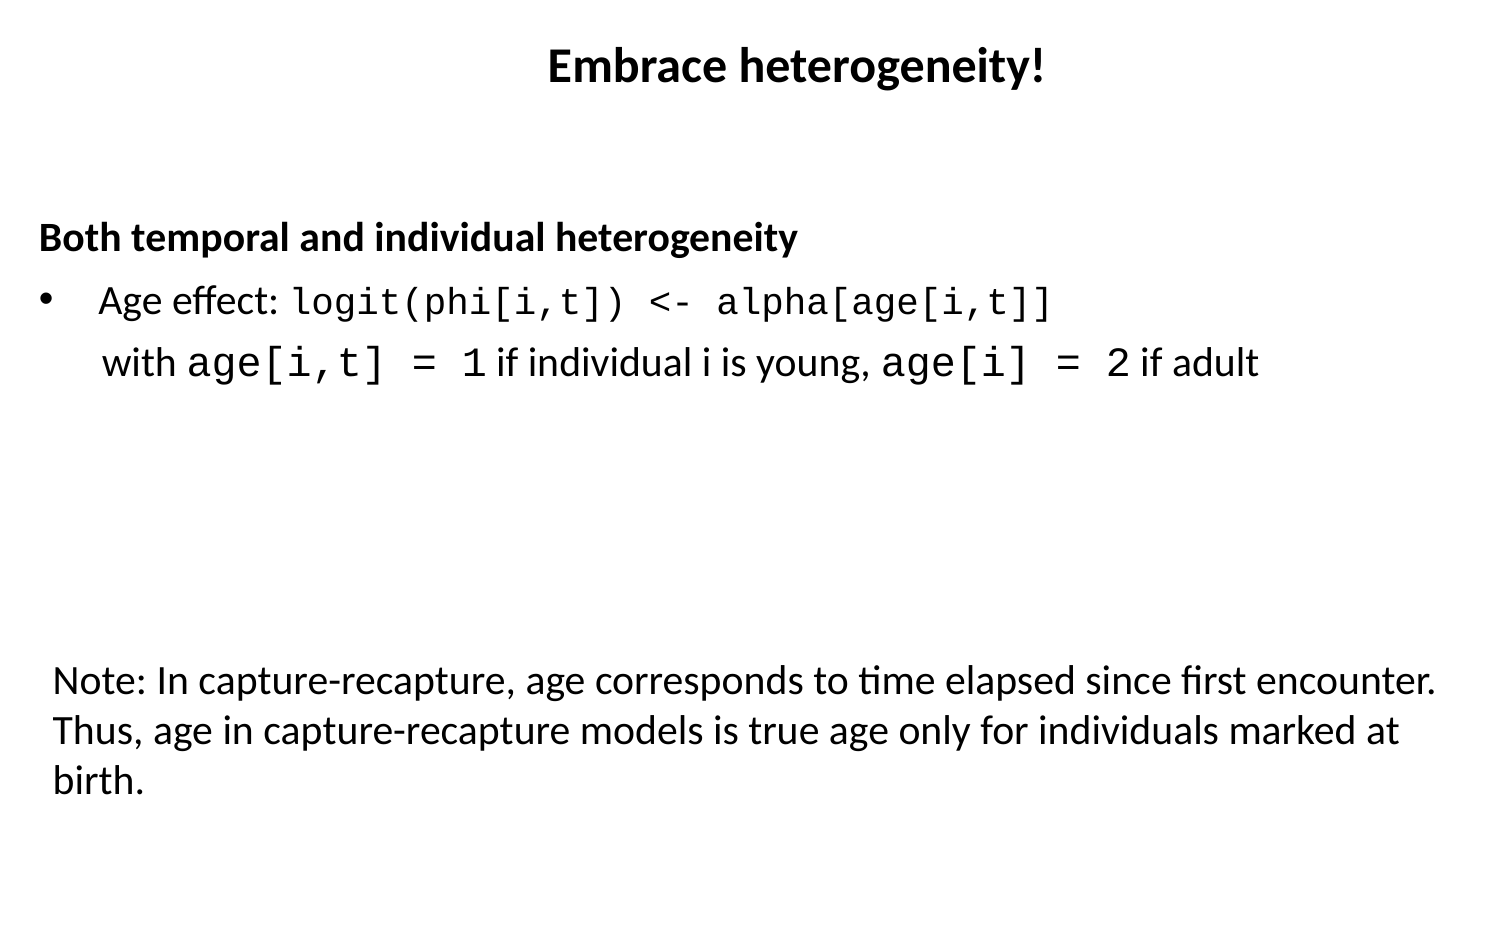

Embrace heterogeneity!

Both temporal and individual heterogeneity
Age effect: logit(phi[i,t]) <- alpha[age[i,t]]
   with age[i,t] = 1 if individual i is young, age[i] = 2 if adult

Note: In capture-recapture, age corresponds to time elapsed since first encounter. Thus, age in capture-recapture models is true age only for individuals marked at birth.